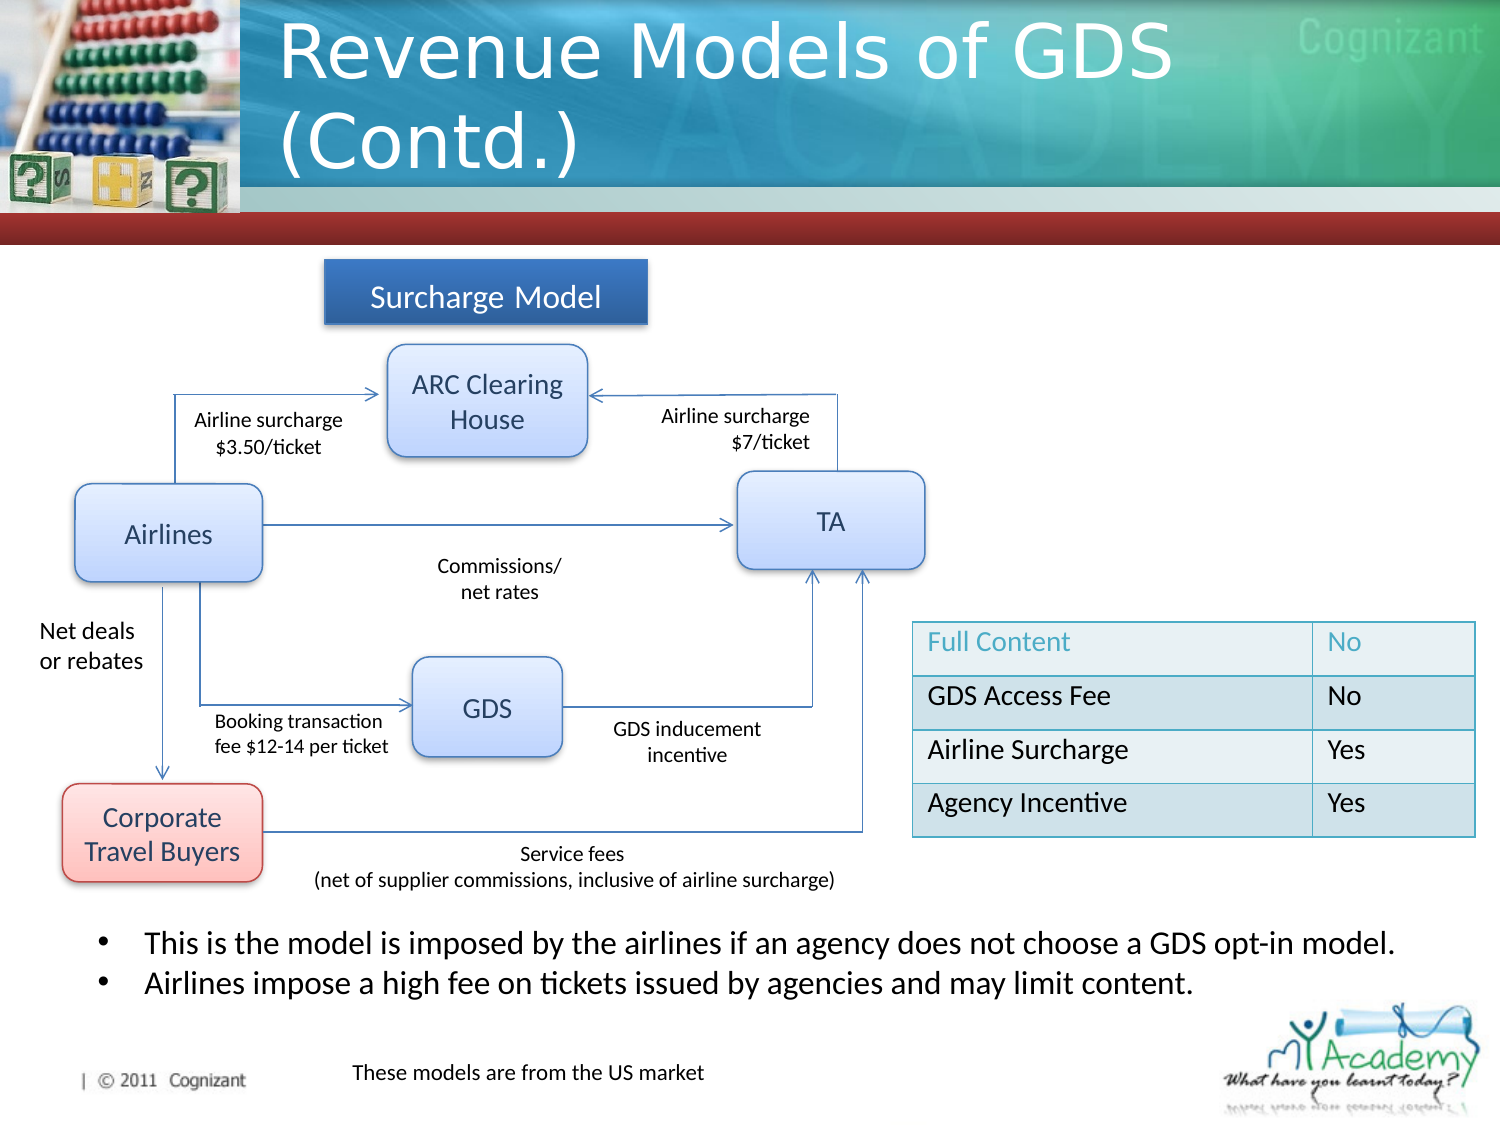

# Revenue Models of GDS (Contd.)
Surcharge Model
ARC Clearing House
Airline surcharge $7/ticket
Airline surcharge $3.50/ticket
TA
Airlines
Commissions/ net rates
Net deals or rebates
| Full Content | No |
| --- | --- |
| GDS Access Fee | No |
| Airline Surcharge | Yes |
| Agency Incentive | Yes |
GDS
Booking transaction fee $12-14 per ticket
GDS inducement incentive
Corporate Travel Buyers
Service fees
(net of supplier commissions, inclusive of airline surcharge)
This is the model is imposed by the airlines if an agency does not choose a GDS opt-in model.
Airlines impose a high fee on tickets issued by agencies and may limit content.
These models are from the US market